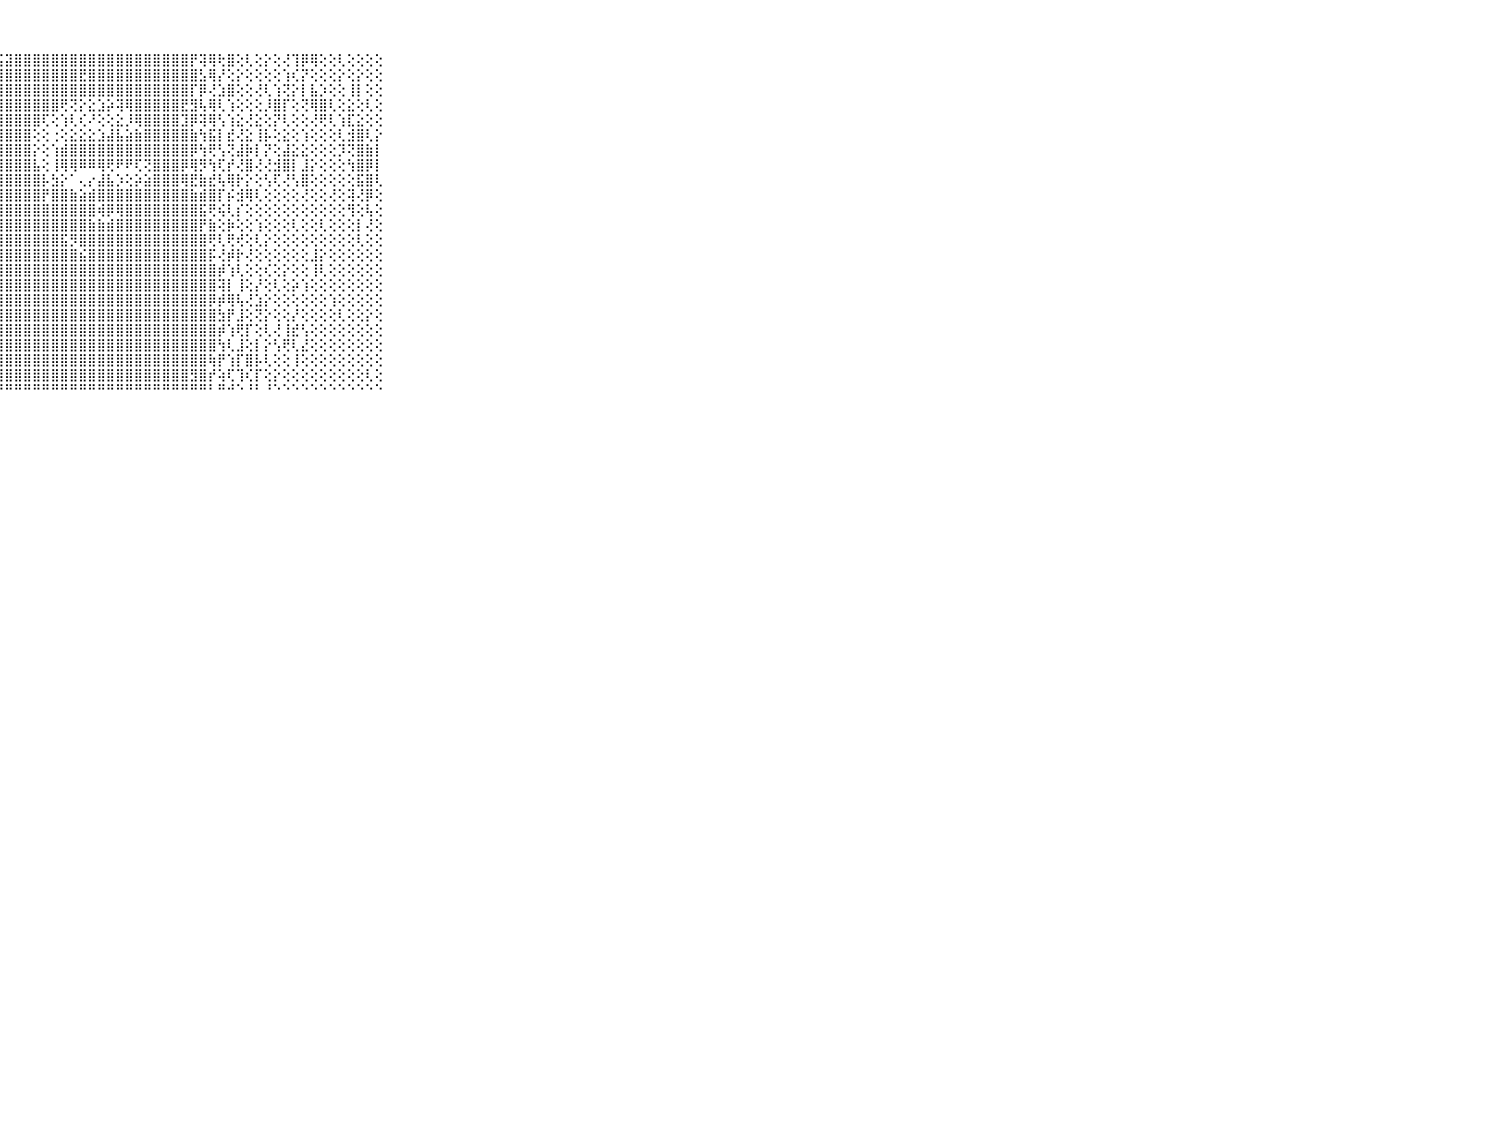

⠀⠀⠀⠀⠀⠀⠀⠀⠀⠀⠀⣿⣿⣿⣿⣿⣿⣿⣿⣿⣿⣿⣿⣿⣿⣿⣾⣯⣽⣿⣿⣿⣿⣿⣿⣿⣿⣿⣿⣿⣿⣿⣿⣿⣿⣿⣿⣿⡟⢽⢿⢗⣿⢕⢇⢕⡕⢕⢜⢹⡿⢿⢕⢕⢇⢕⢕⢕⢕⠀⠀⠀⠀⠀⠀⠀⠀⠀⠀⠀⠀
⠀⠀⠀⠀⠀⠀⠀⠀⠀⠀⠀⣿⣿⣿⣿⣿⣿⣿⣿⣿⣿⣿⣿⣿⣿⣿⣿⣿⣿⣿⣿⣿⣿⣿⣿⣿⣟⣿⣿⣿⣿⣿⣿⣿⣿⣿⣿⣿⣿⣣⢿⡜⢕⡕⢕⢕⢕⢕⢱⢎⡝⢕⢕⢕⡕⢕⡕⢕⢕⠀⠀⠀⠀⠀⠀⠀⠀⠀⠀⠀⠀
⠀⠀⠀⠀⠀⠀⠀⠀⠀⠀⠀⣿⣿⣿⣿⣿⣿⣿⣿⣿⣿⣿⣿⣿⣿⣿⣿⣿⣿⣿⣿⣿⣿⣿⣿⣿⣿⣿⣿⣿⣿⣿⣿⣿⣿⣿⣿⣿⡏⡿⢜⣱⣿⢕⢕⢜⢇⢱⢝⡕⡇⣧⡱⢕⢕⢸⡇⢕⢕⠀⠀⠀⠀⠀⠀⠀⠀⠀⠀⠀⠀
⠀⠀⠀⠀⠀⠀⠀⠀⠀⠀⠀⣿⣿⣿⣿⣿⣿⣿⣿⣿⣿⣿⣿⣿⣿⣿⣿⣿⣿⣿⣿⣿⣿⣿⢟⢝⡕⣕⣱⡵⢽⢿⣿⣿⣿⣿⣿⣟⣻⢧⢿⢇⢱⢕⢕⢕⡸⣿⡏⢕⢝⢿⣿⢇⢕⣕⢕⢇⢕⠀⠀⠀⠀⠀⠀⠀⠀⠀⠀⠀⠀
⠀⠀⠀⠀⠀⠀⠀⠀⠀⠀⠀⣿⣿⣿⣿⣿⣿⣿⣿⣿⣿⣿⣿⣿⣿⣿⣿⣿⣿⣿⣿⣿⢏⢕⢱⢇⢎⠜⢕⢕⣕⡸⢿⣿⣿⣿⣿⣹⡿⢽⢿⢣⢱⣕⢜⣕⢕⡝⢇⢕⢕⢜⢟⢇⢱⣏⣕⢕⢕⠀⠀⠀⠀⠀⠀⠀⠀⠀⠀⠀⠀
⠀⠀⠀⠀⠀⠀⠀⠀⠀⠀⠀⣿⣿⣿⣿⣿⣿⣿⣿⣿⣿⣿⣿⣿⣿⣿⣿⣿⣿⣿⣿⢕⢕⢐⢕⣕⣕⣕⣱⣼⣧⣵⣷⣿⣿⣿⣿⣿⣷⢳⣯⡇⣞⢜⣕⢸⡧⢕⣕⢕⢱⢕⢕⢕⢇⣺⣿⢇⡕⠀⠀⠀⠀⠀⠀⠀⠀⠀⠀⠀⠀
⠀⠀⠀⠀⠀⠀⠀⠀⠀⠀⠀⣿⣿⣿⣿⣿⣿⣿⣿⣿⣿⣿⣿⣿⣿⣿⣿⣿⣿⣿⣿⡕⢕⢱⣾⣿⣿⣿⣿⣿⣿⣿⣿⣿⣿⣿⣿⣿⡿⢳⢟⢣⢝⣼⡷⡇⡝⢕⣼⣕⣕⢕⢕⢕⡹⢝⣿⣷⡇⠀⠀⠀⠀⠀⠀⠀⠀⠀⠀⠀⠀
⠀⠀⠀⠀⠀⠀⠀⠀⠀⠀⠀⣿⣿⣿⣿⣿⣿⣿⣿⣿⣿⣿⣿⣿⣿⣿⣿⣿⣿⣿⣿⣧⢕⢸⢿⢿⠿⠿⢿⢟⠟⠟⢏⢝⣿⣿⣿⡿⢿⡻⢳⢏⡞⢜⣿⢜⢜⣺⣿⡇⣸⡕⢕⢕⢕⢳⣿⡿⡇⠀⠀⠀⠀⠀⠀⠀⠀⠀⠀⠀⠀
⠀⠀⠀⠀⠀⠀⠀⠀⠀⠀⠀⣿⣿⣿⣿⣿⣿⣿⣿⣿⣿⣿⣿⣿⣿⣿⣿⣿⣿⣿⣿⣿⡧⣳⡕⠁⢄⡔⣼⣧⡱⢕⡵⣵⣿⣿⣿⢿⣟⣷⣞⢧⢿⡗⡕⢕⢣⢏⢜⢣⣿⢕⢕⢕⢕⢕⣯⣿⢇⠀⠀⠀⠀⠀⠀⠀⠀⠀⠀⠀⠀
⠀⠀⠀⠀⠀⠀⠀⠀⠀⠀⠀⣿⣿⣿⣿⣿⣿⣿⣿⣿⣿⣿⣿⣿⣿⣿⣿⣿⣿⣿⣿⣿⡟⣿⣿⣷⣵⣾⣿⣿⣿⣿⣿⣿⣿⣿⣿⣿⣷⣾⣿⡏⡮⣺⢿⢇⢕⢕⢕⢕⢜⢕⢕⢜⢕⢽⢜⡿⢕⠀⠀⠀⠀⠀⠀⠀⠀⠀⠀⠀⠀
⠀⠀⠀⠀⠀⠀⠀⠀⠀⠀⠀⣿⣿⣿⣿⣿⣿⣿⣿⣿⣿⣿⣿⣿⣿⣿⣿⣿⣿⣿⣿⣿⣿⣿⣿⣿⣿⣿⢾⡿⢿⣿⣿⣿⣿⣿⣿⣿⣿⣯⢟⢮⢇⡎⢕⢕⢕⢕⢕⢕⢕⢕⢕⢕⢕⢻⢕⢧⢕⠀⠀⠀⠀⠀⠀⠀⠀⠀⠀⠀⠀
⠀⠀⠀⠀⠀⠀⠀⠀⠀⠀⠀⣿⣿⣿⣿⣿⣿⣿⣿⣿⣿⣿⣿⣿⣿⣿⣿⣿⣿⣿⣿⣿⣿⣿⣿⣿⣿⣷⣷⣾⣿⣿⣿⣿⣿⣿⣿⣿⣿⡟⣷⢕⡷⢕⢕⢱⢕⢕⢕⢇⢕⢕⢇⢕⢕⢕⡇⢜⢕⠀⠀⠀⠀⠀⠀⠀⠀⠀⠀⠀⠀
⠀⠀⠀⠀⠀⠀⠀⠀⠀⠀⠀⣿⣿⣿⣿⣿⣿⣿⣿⣿⣿⣿⣿⣿⣿⣿⣿⣿⣿⣿⣿⣿⣿⣿⣯⡻⣿⣿⣿⣿⣿⣿⣿⣿⣿⣿⣿⣿⣿⣿⢟⢇⢟⢞⢕⢇⡕⢕⢕⢕⢕⢕⢕⢕⢕⢕⢇⢕⢕⠀⠀⠀⠀⠀⠀⠀⠀⠀⠀⠀⠀
⠀⠀⠀⠀⠀⠀⠀⠀⠀⠀⠀⣿⣿⣿⣿⣿⣿⣿⣿⣿⣿⣿⣿⣿⣿⣿⣿⣿⣿⣿⣿⣿⣿⣿⣿⣿⣮⣿⣿⣿⣿⣿⣿⣿⣿⣿⣿⣿⣿⣿⡯⢜⡾⡗⢜⢕⢕⢕⢕⢕⢕⣸⡕⢕⢕⢕⢕⢕⢕⠀⠀⠀⠀⠀⠀⠀⠀⠀⠀⠀⠀
⠀⠀⠀⠀⠀⠀⠀⠀⠀⠀⠀⣿⣿⣿⣿⣿⣿⣿⣿⣿⣿⣿⣿⣿⣿⣿⣿⣿⣿⣿⣿⣿⣿⣿⣿⣿⣿⣿⣿⣿⣿⣿⣿⣿⣿⣿⣿⣿⣿⣿⣿⡾⢱⢇⢕⢕⢎⢕⡕⢕⢕⢸⢇⢕⢕⢕⢕⢕⢕⠀⠀⠀⠀⠀⠀⠀⠀⠀⠀⠀⠀
⠀⠀⠀⠀⠀⠀⠀⠀⠀⠀⠀⣿⣿⣿⣿⣿⣿⣿⣿⣿⣿⣿⣿⣿⣿⣿⣿⣿⣿⣿⣿⣿⣿⣿⣿⣿⣿⣿⣿⣿⣿⣿⣿⣿⣿⣿⣿⣿⣿⣿⣿⢽⡇⢸⢕⡜⢕⢇⢕⡵⢱⢕⢕⢕⢕⢕⢕⢕⢕⠀⠀⠀⠀⠀⠀⠀⠀⠀⠀⠀⠀
⠀⠀⠀⠀⠀⠀⠀⠀⠀⠀⠀⣿⣿⣿⣿⣿⣿⣿⣿⣿⣿⣿⣿⣿⣿⣿⣿⣿⣿⣿⣿⣿⣿⣿⣿⣿⣿⣿⣿⣿⣿⣿⣿⣿⣿⣿⣿⣿⣿⣿⡿⡾⢿⢧⢜⣱⡕⢕⢕⢕⢕⢕⢕⢱⢕⢕⢕⢕⢕⠀⠀⠀⠀⠀⠀⠀⠀⠀⠀⠀⠀
⠀⠀⠀⠀⠀⠀⠀⠀⠀⠀⠀⣿⣿⣿⣿⣿⣿⣿⣿⣿⣿⣿⣿⣿⣿⣿⣿⣿⣿⣿⣿⣿⣿⣿⣿⣿⣿⣿⣿⣿⣿⣿⣿⣿⣿⣿⣿⣿⣿⣿⣿⣳⡟⣸⢕⢝⡕⢕⢕⡜⢕⢕⢕⢕⢇⢕⢕⡕⢕⠀⠀⠀⠀⠀⠀⠀⠀⠀⠀⠀⠀
⠀⠀⠀⠀⠀⠀⠀⠀⠀⠀⠀⣿⣿⣿⣿⣿⣿⣿⣿⣿⣿⣿⣿⣿⣿⣿⣿⣿⣿⣿⣿⣿⣿⣿⣿⣿⣿⣿⣿⣿⣿⣿⣿⣿⣿⣿⣿⣿⣿⣿⣿⡾⢱⢟⡏⢕⢇⢜⢸⣞⢣⢕⢕⢕⢕⢕⢕⢕⢕⠀⠀⠀⠀⠀⠀⠀⠀⠀⠀⠀⠀
⠀⠀⠀⠀⠀⠀⠀⠀⠀⠀⠀⣿⣿⣿⣿⣿⣿⣿⣿⣿⣿⣿⣿⣿⣿⣿⣿⣿⣿⣿⣿⣿⣿⣿⣿⣿⣿⣿⣿⣿⣿⣿⣿⣿⣿⣿⣿⣿⣿⣿⣿⢳⢇⣸⢕⡇⡕⢣⢟⢇⣜⢕⢕⢕⢕⢕⢕⢕⢕⠀⠀⠀⠀⠀⠀⠀⠀⠀⠀⠀⠀
⠀⠀⠀⠀⠀⠀⠀⠀⠀⠀⠀⣿⣿⣿⣿⣿⣿⣿⣿⣿⣿⣿⣿⣿⣿⣿⣿⣿⣿⣿⣿⣿⣿⣿⣿⣿⣿⣿⣿⣿⣿⣿⣿⣿⣿⣿⣿⣿⣿⣿⢷⡟⢱⡏⣿⡧⢇⢕⢕⢸⢕⢕⢕⢕⢕⢕⢕⢕⢕⠀⠀⠀⠀⠀⠀⠀⠀⠀⠀⠀⠀
⠀⠀⠀⠀⠀⠀⠀⠀⠀⠀⠀⣿⣿⣿⣿⣿⣿⣿⣿⣿⣿⣿⣿⣿⣿⣿⣿⣿⣿⣿⣿⣿⣿⣿⣿⣿⣿⣿⣿⣿⣿⣿⣿⣿⣿⣿⣿⣿⣻⣿⡞⢵⢏⢹⢎⡏⢕⡕⢕⢕⢕⢕⢕⢕⢕⢕⢕⢇⢕⠀⠀⠀⠀⠀⠀⠀⠀⠀⠀⠀⠀
⠀⠀⠀⠀⠀⠀⠀⠀⠀⠀⠀⠛⠛⠛⠛⠛⠛⠛⠛⠛⠛⠛⠛⠛⠛⠛⠛⠛⠛⠛⠛⠛⠛⠛⠛⠛⠛⠛⠛⠛⠛⠛⠛⠛⠛⠛⠛⠛⠛⠛⠃⠛⠚⠑⠘⠃⠘⠑⠑⠑⠑⠑⠑⠑⠑⠑⠑⠑⠑⠀⠀⠀⠀⠀⠀⠀⠀⠀⠀⠀⠀